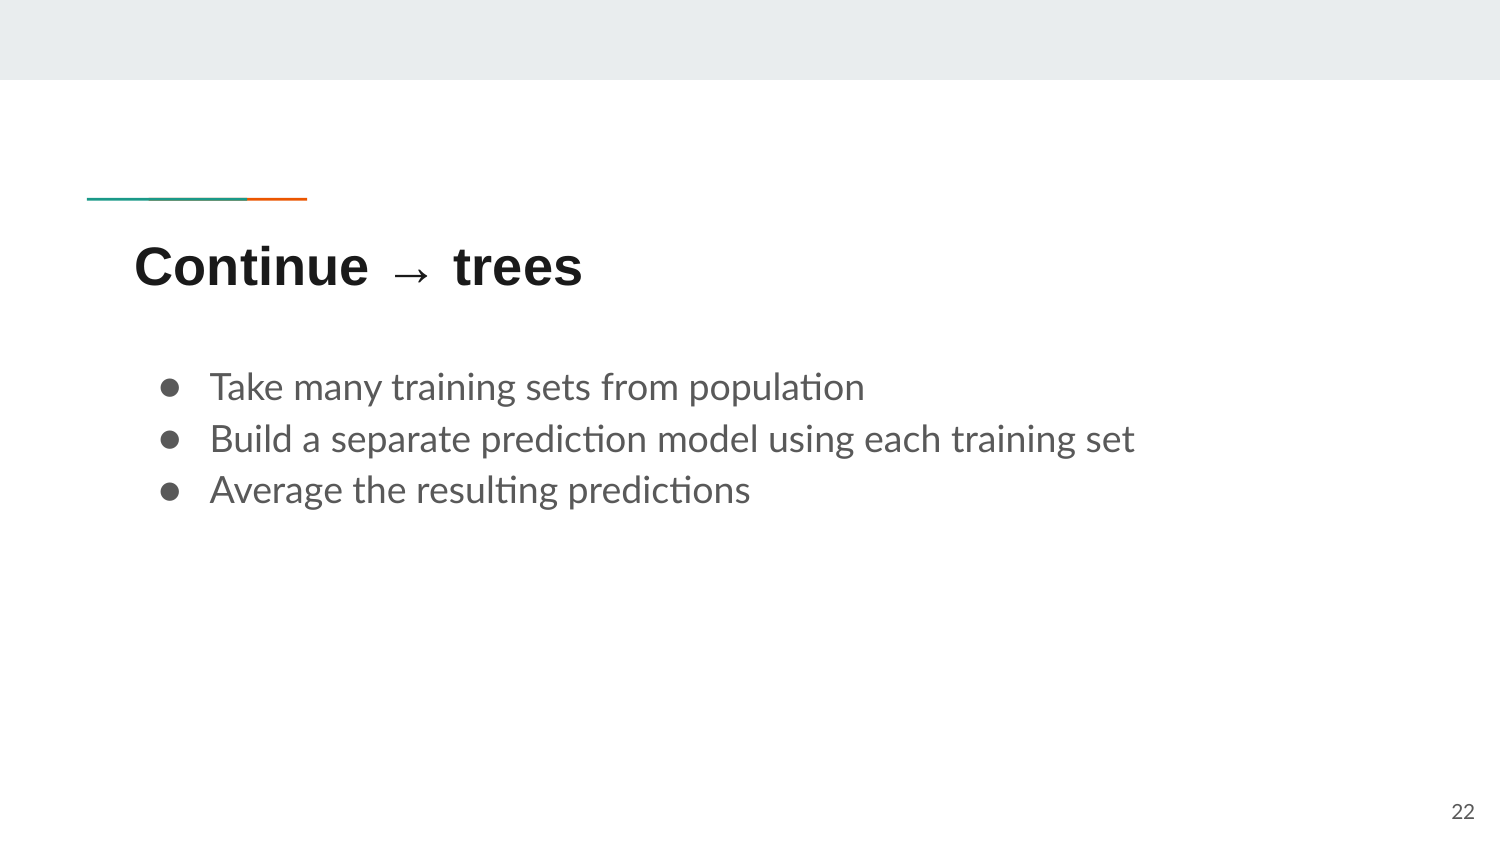

# Continue → trees
Take many training sets from population
Build a separate prediction model using each training set
Average the resulting predictions
22